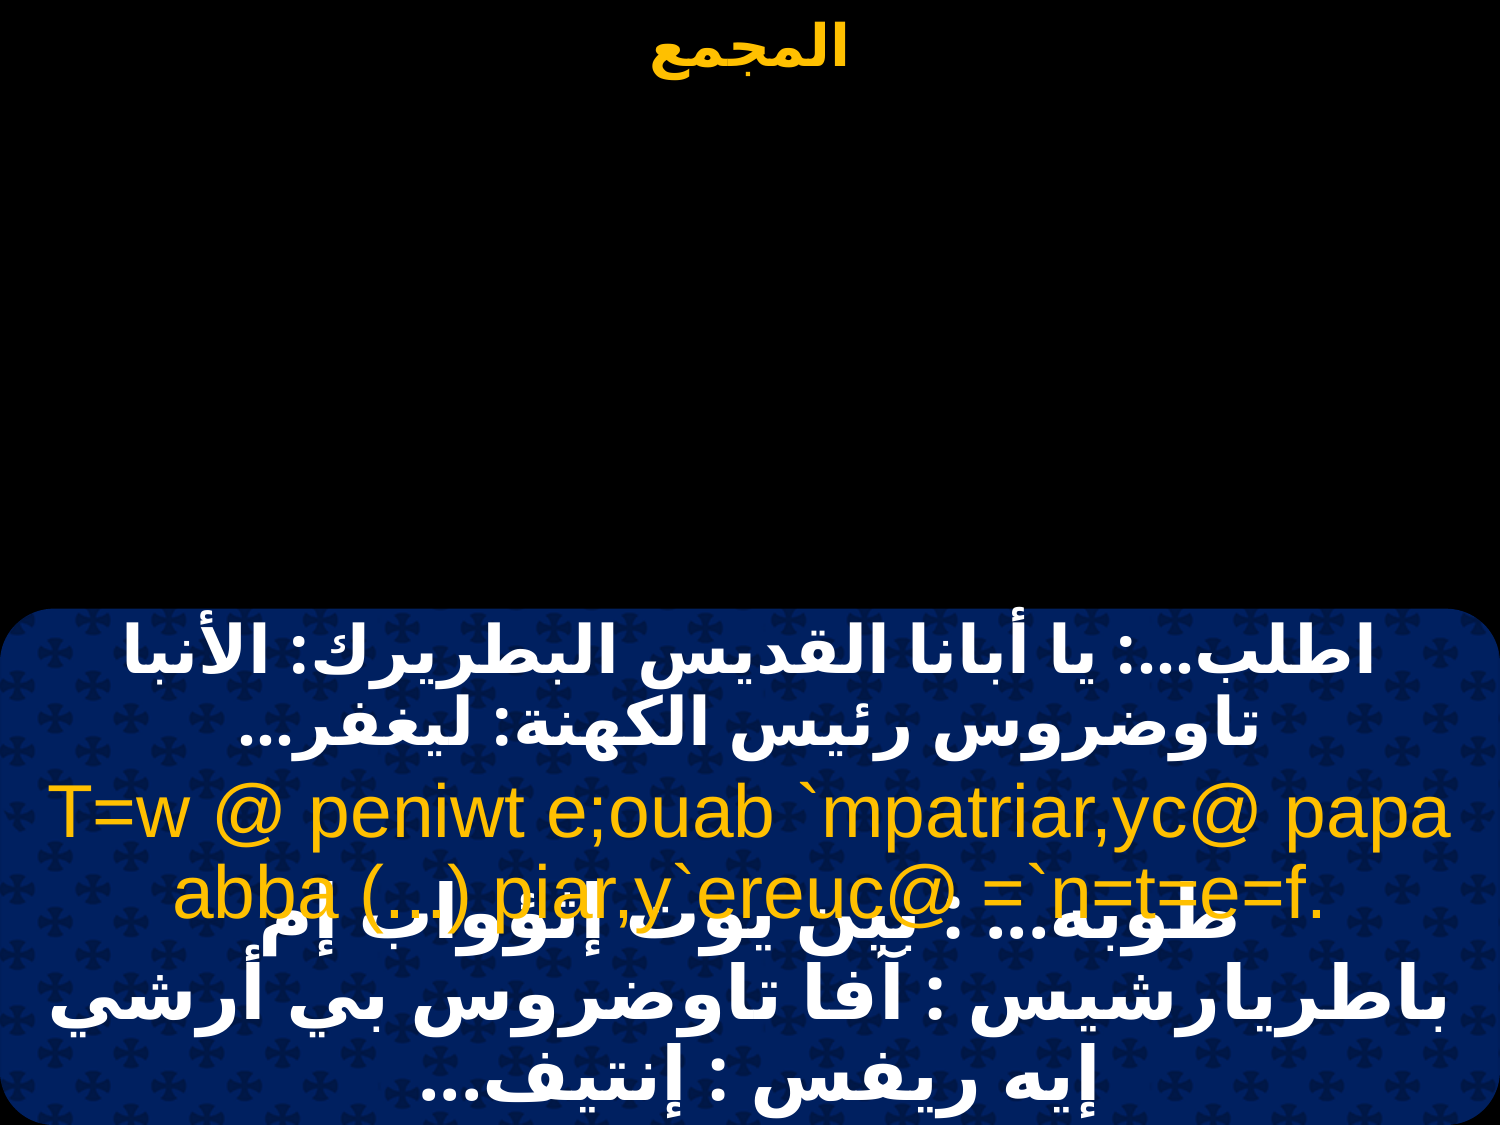

#
اطلب...: يا أبانا القديس البطريرك: الأنبا تاوضروس رئيس الكهنة: ليغفر...
T=w @ peniwt e;ouab `mpatriar,yc@ papa abba (...) piar,y`ereuc@ =`n=t=e=f.
طوبه... : بين يوت إثؤواب إم باطريارشيس : آفا تاوضروس بي أرشي إيه ريفس : إنتيف...